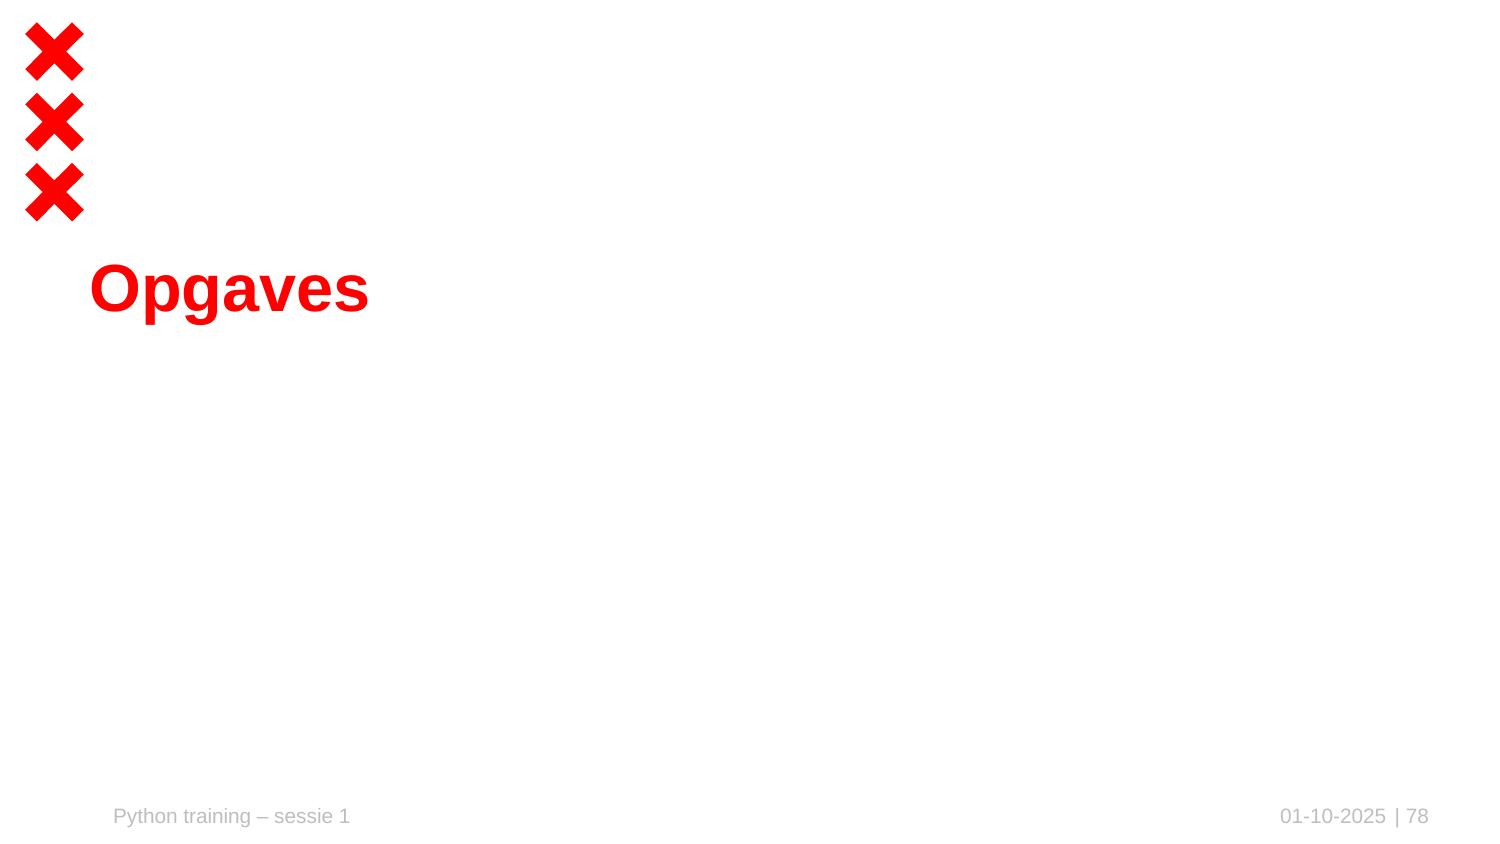

# Opgaves
Python training – sessie 1
01-10-2025
| 78